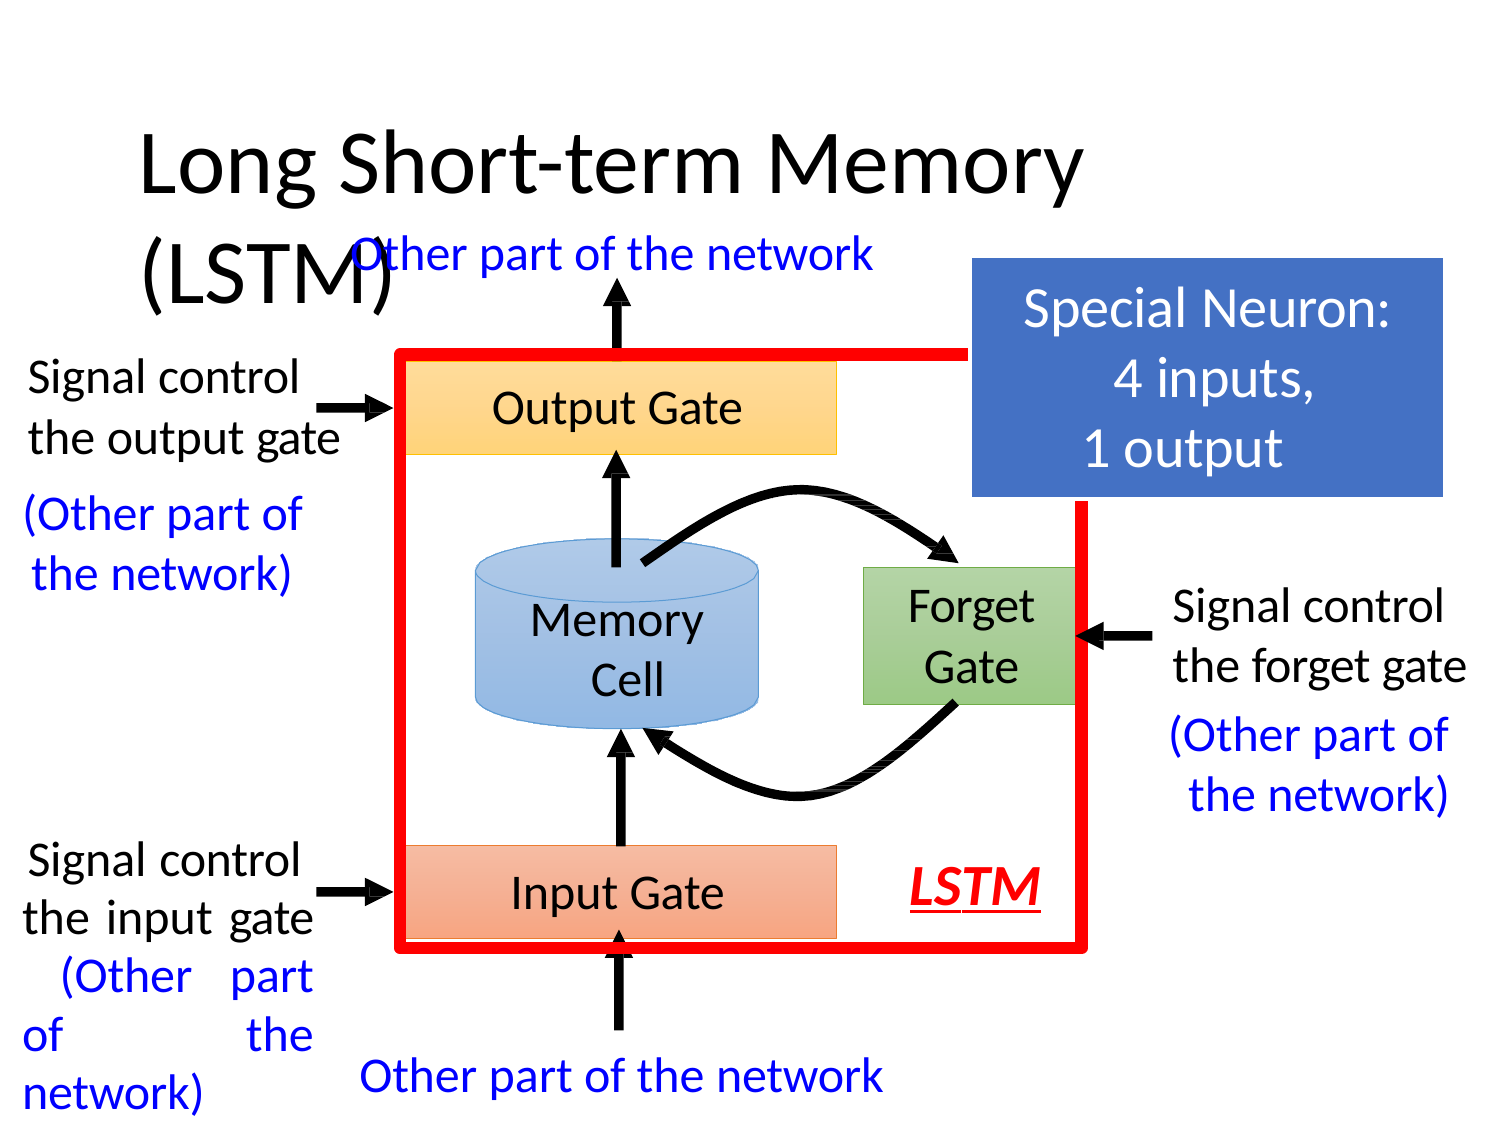

# Long Short-term Memory (LSTM)
Other part of the network

Special Neuron:  4 inputs,
1 output

Signal control
the output gate
(Other part of
the network)

Output Gate

Signal control
the forget gate
(Other part of  the network)

Forget
Gate
Memory  Cell

Signal control  the input gate  (Other part of  the network)
LSTM

Input Gate

Other part of the network